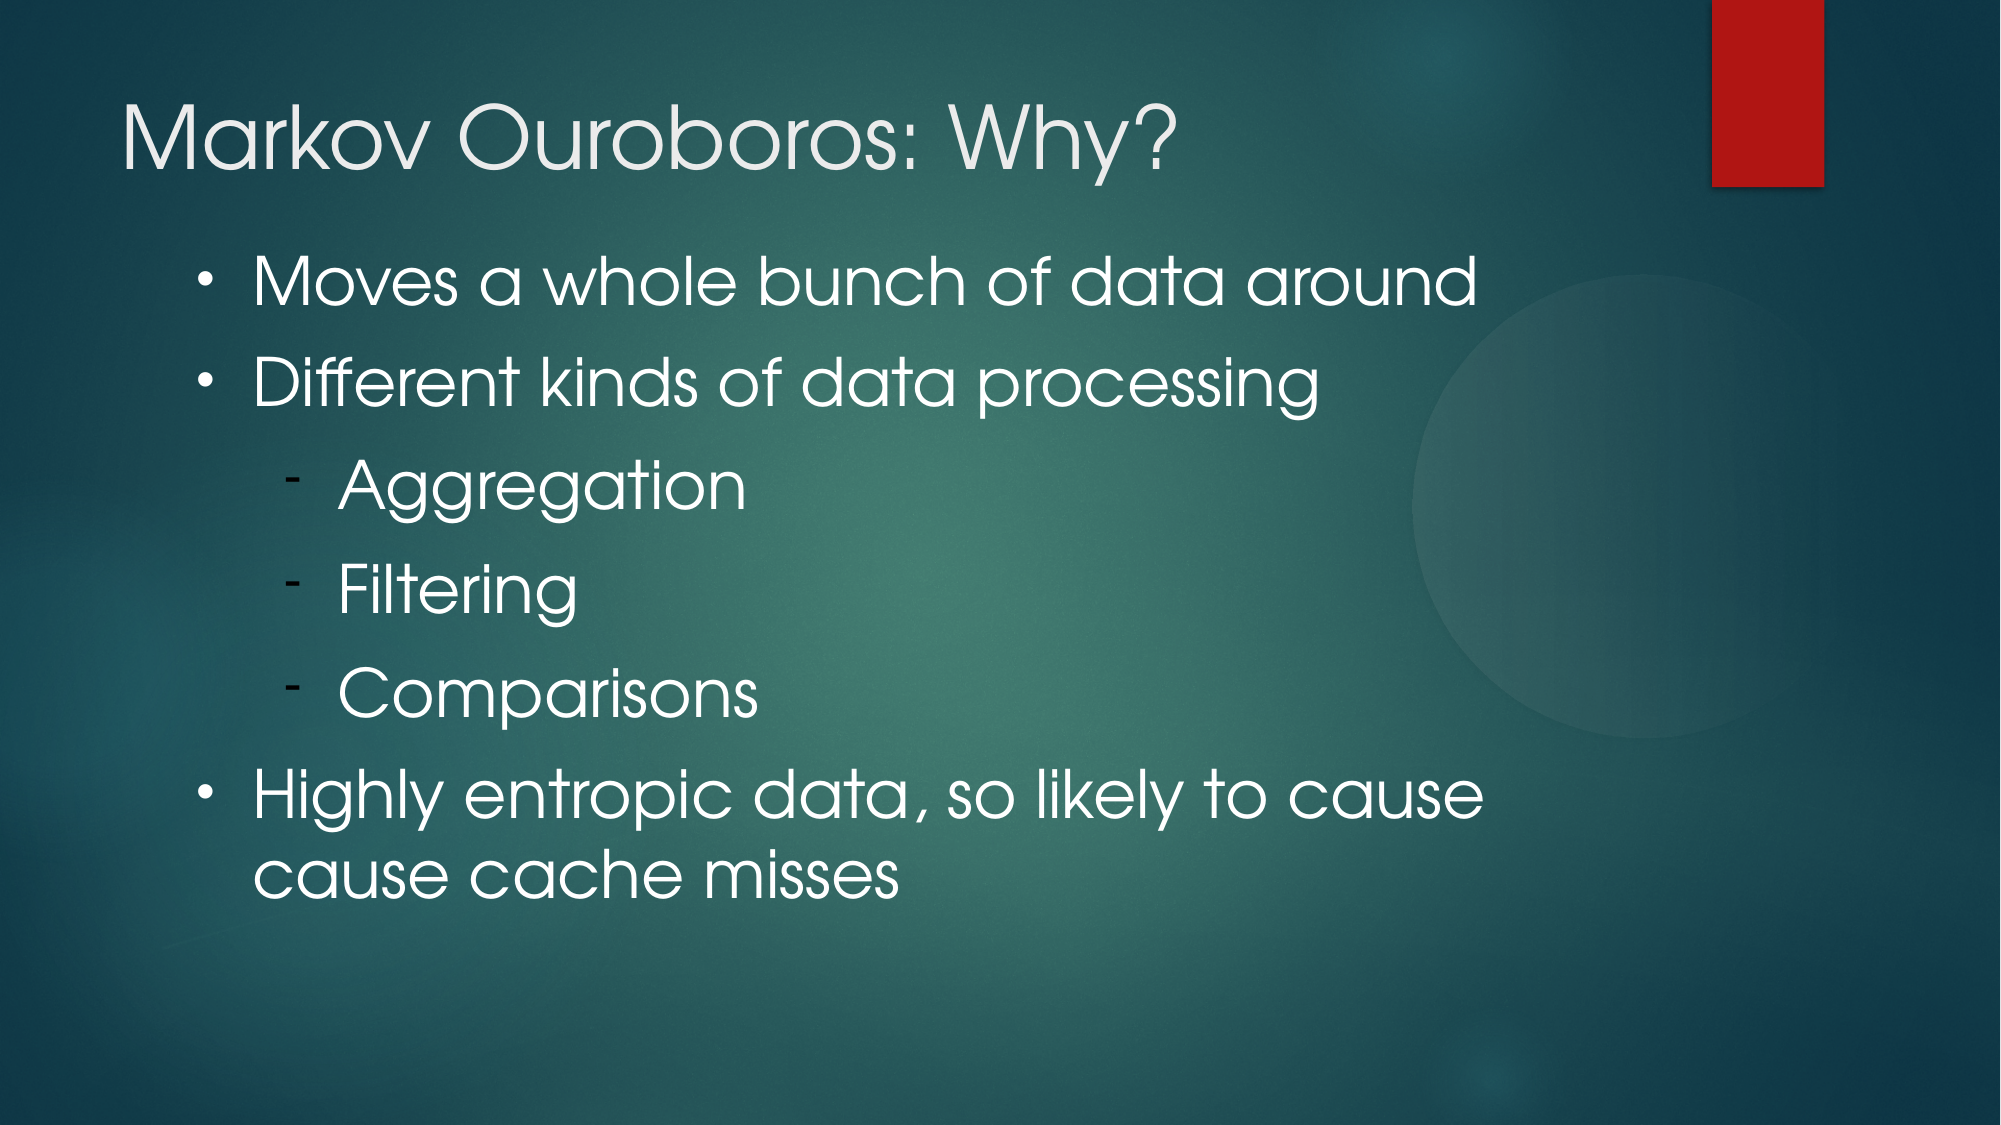

Markov Ouroboros: Why?
Moves a whole bunch of data around
Different kinds of data processing
Aggregation
Filtering
Comparisons
Highly entropic data, so likely to cause cause cache misses